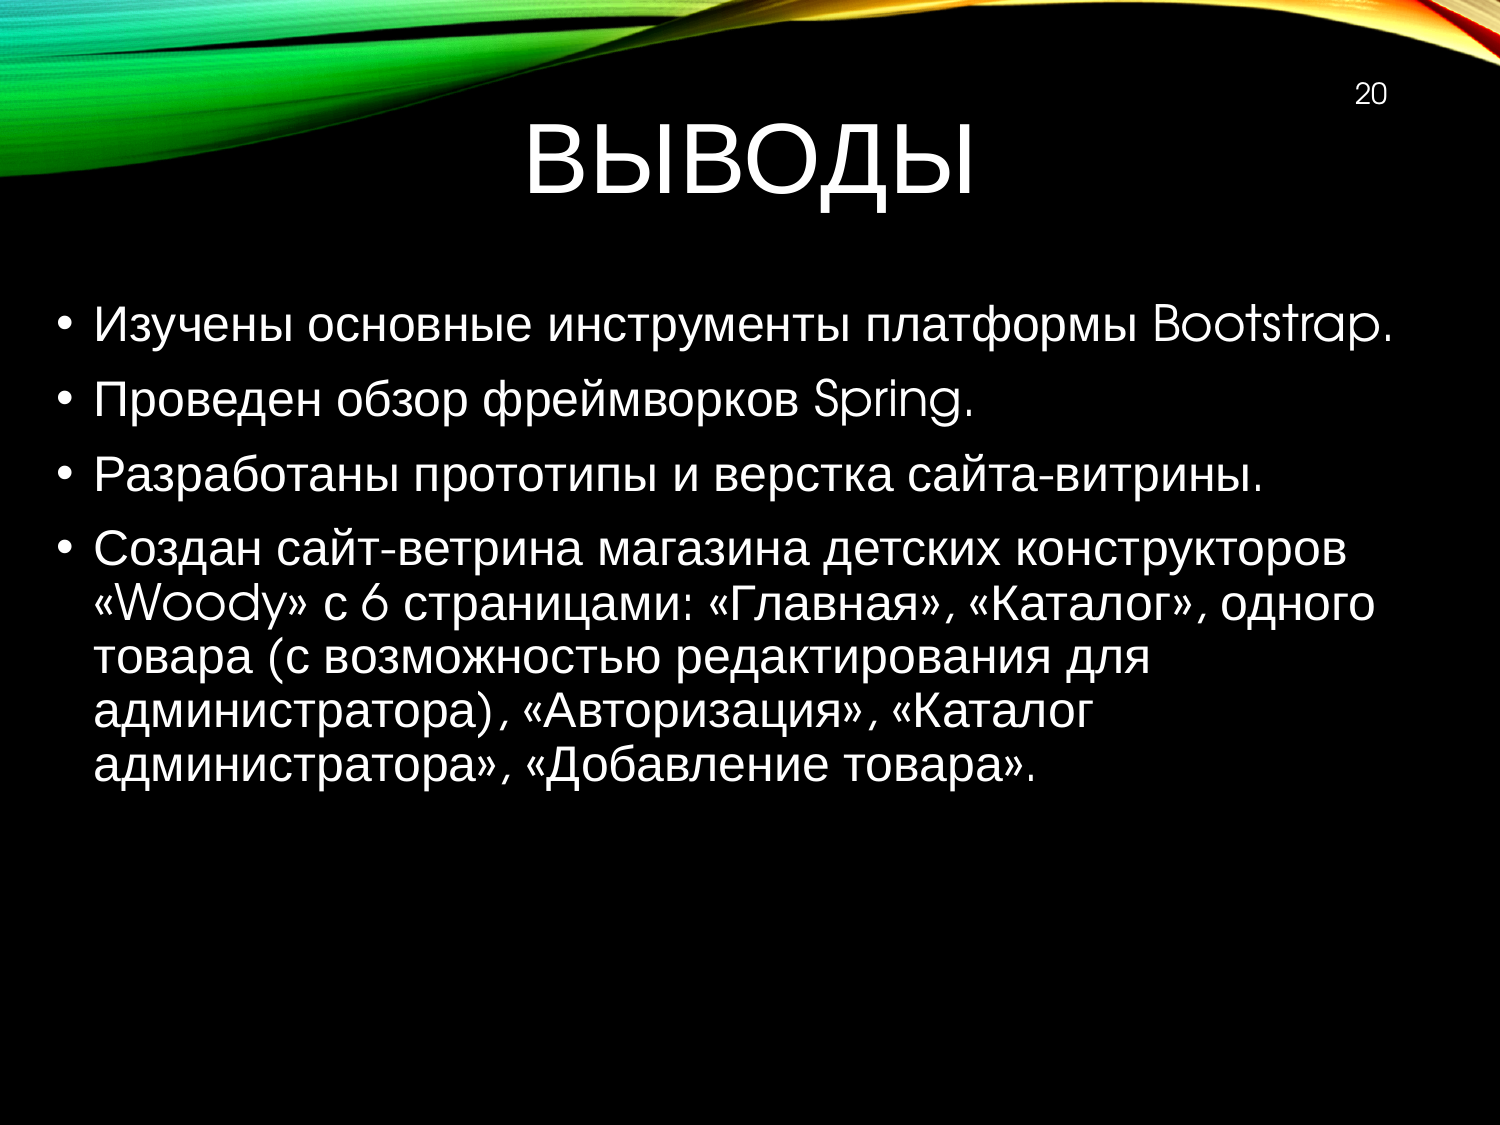

20
ВЫВОДЫ
Изучены основные инструменты платформы Bootstrap.
Проведен обзор фреймворков Spring.
Разработаны прототипы и верстка сайта-витрины.
Создан сайт-ветрина магазина детских конструкторов «Woody» с 6 страницами: «Главная», «Каталог», одного товара (с возможностью редактирования для администратора), «Авторизация», «Каталог администратора», «Добавление товара».